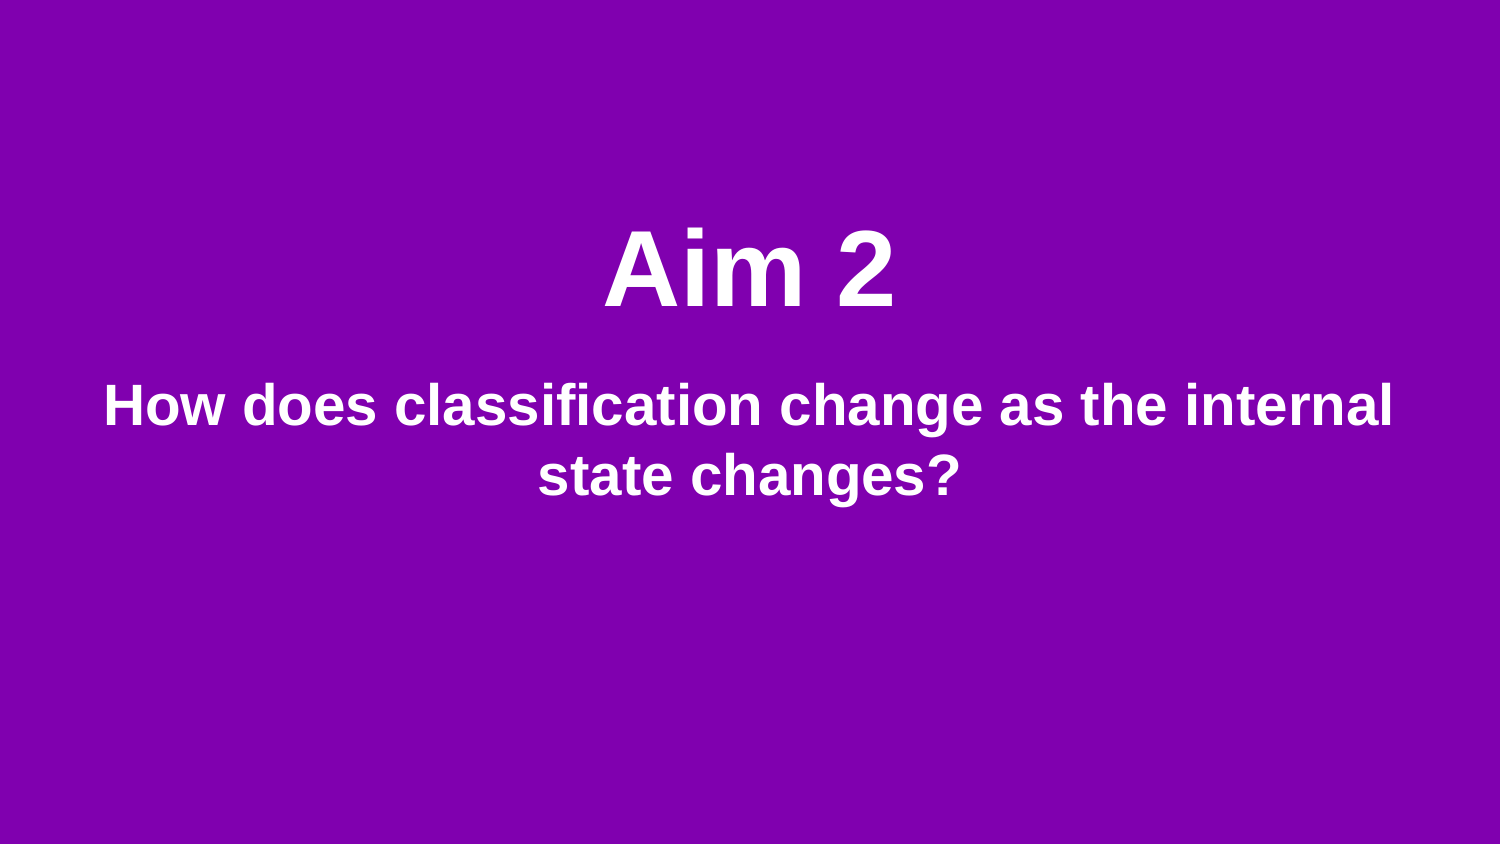

# Aim 2
How does classification change as the internal state changes?